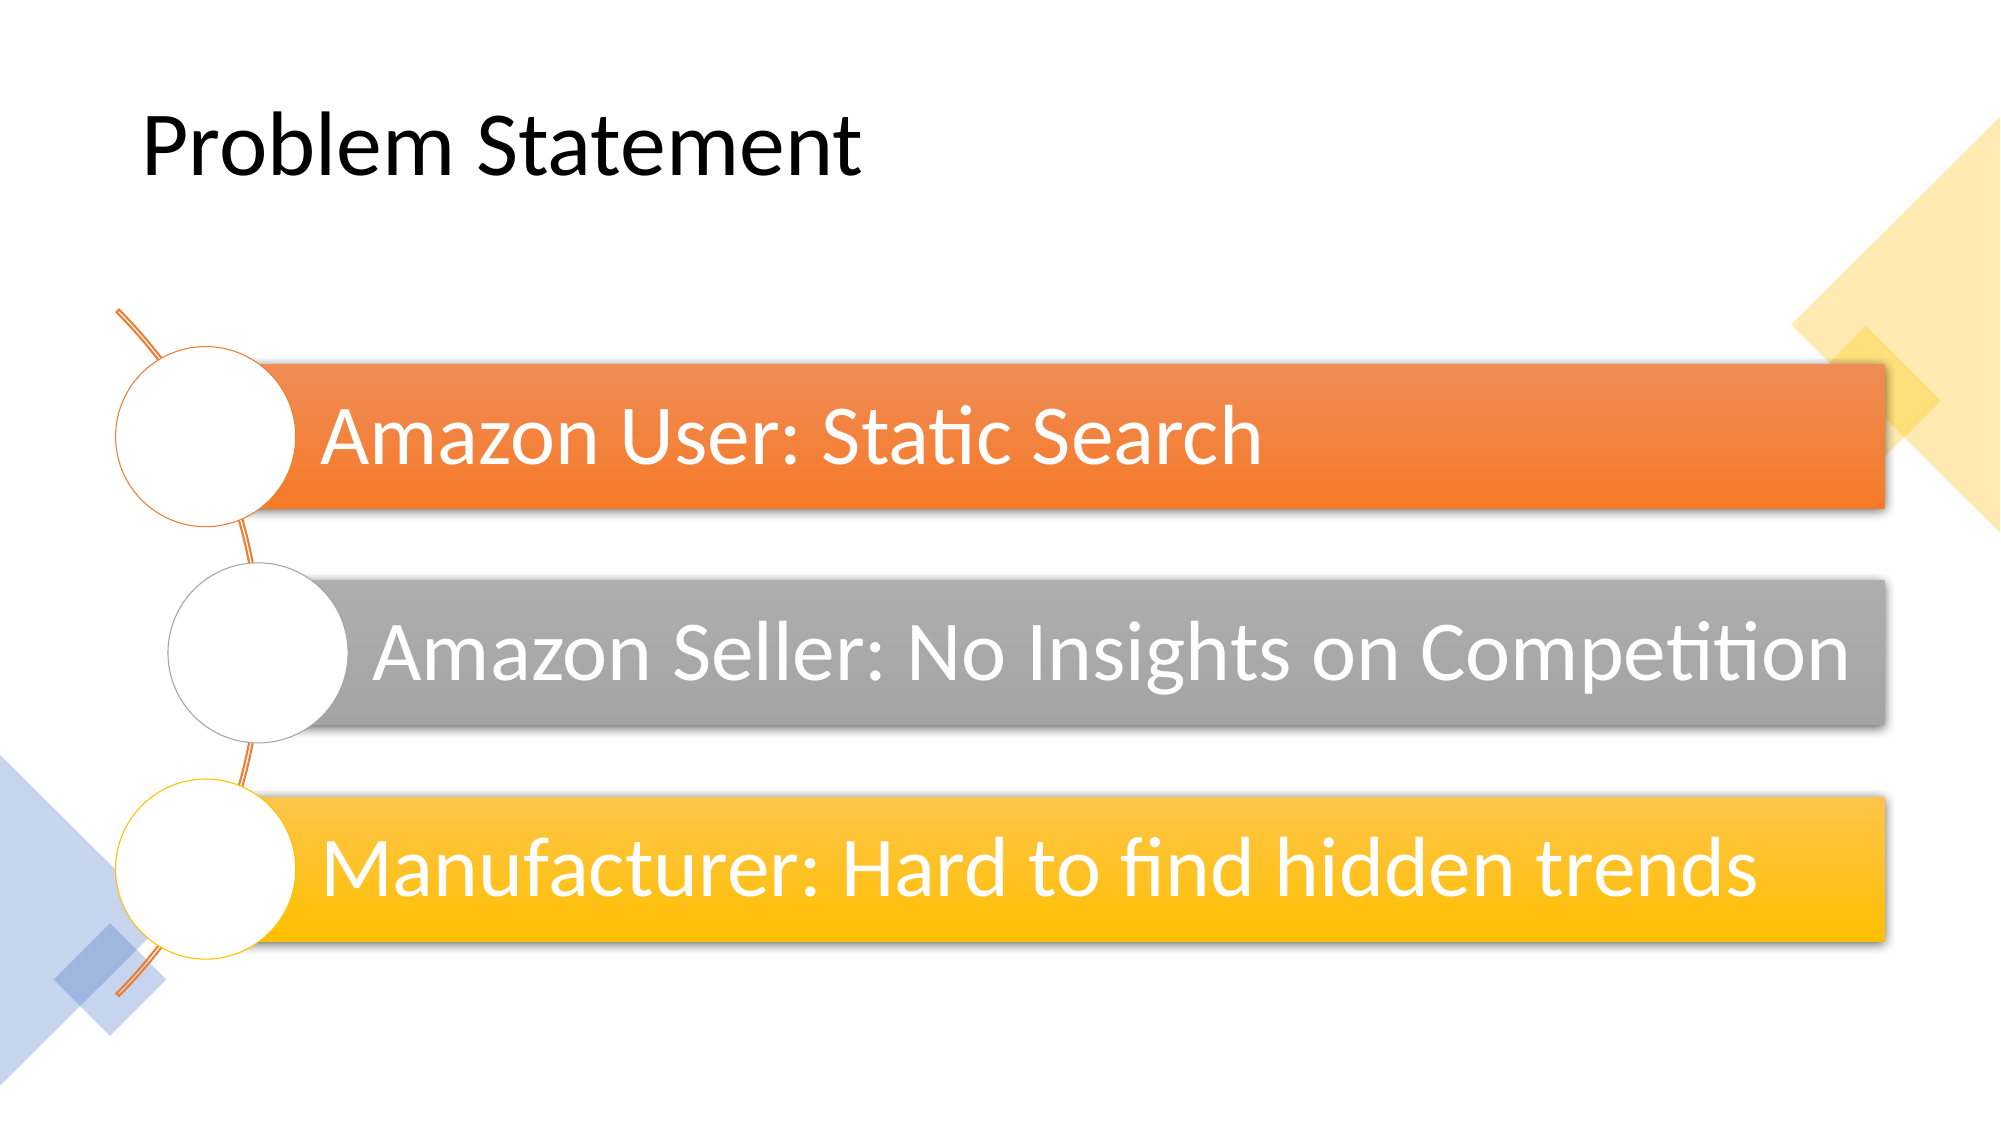

# Problem Statement

Amazon User: Static Search
Amazon Seller: No Insights on Competition
Manufacturer: Hard to find hidden trends